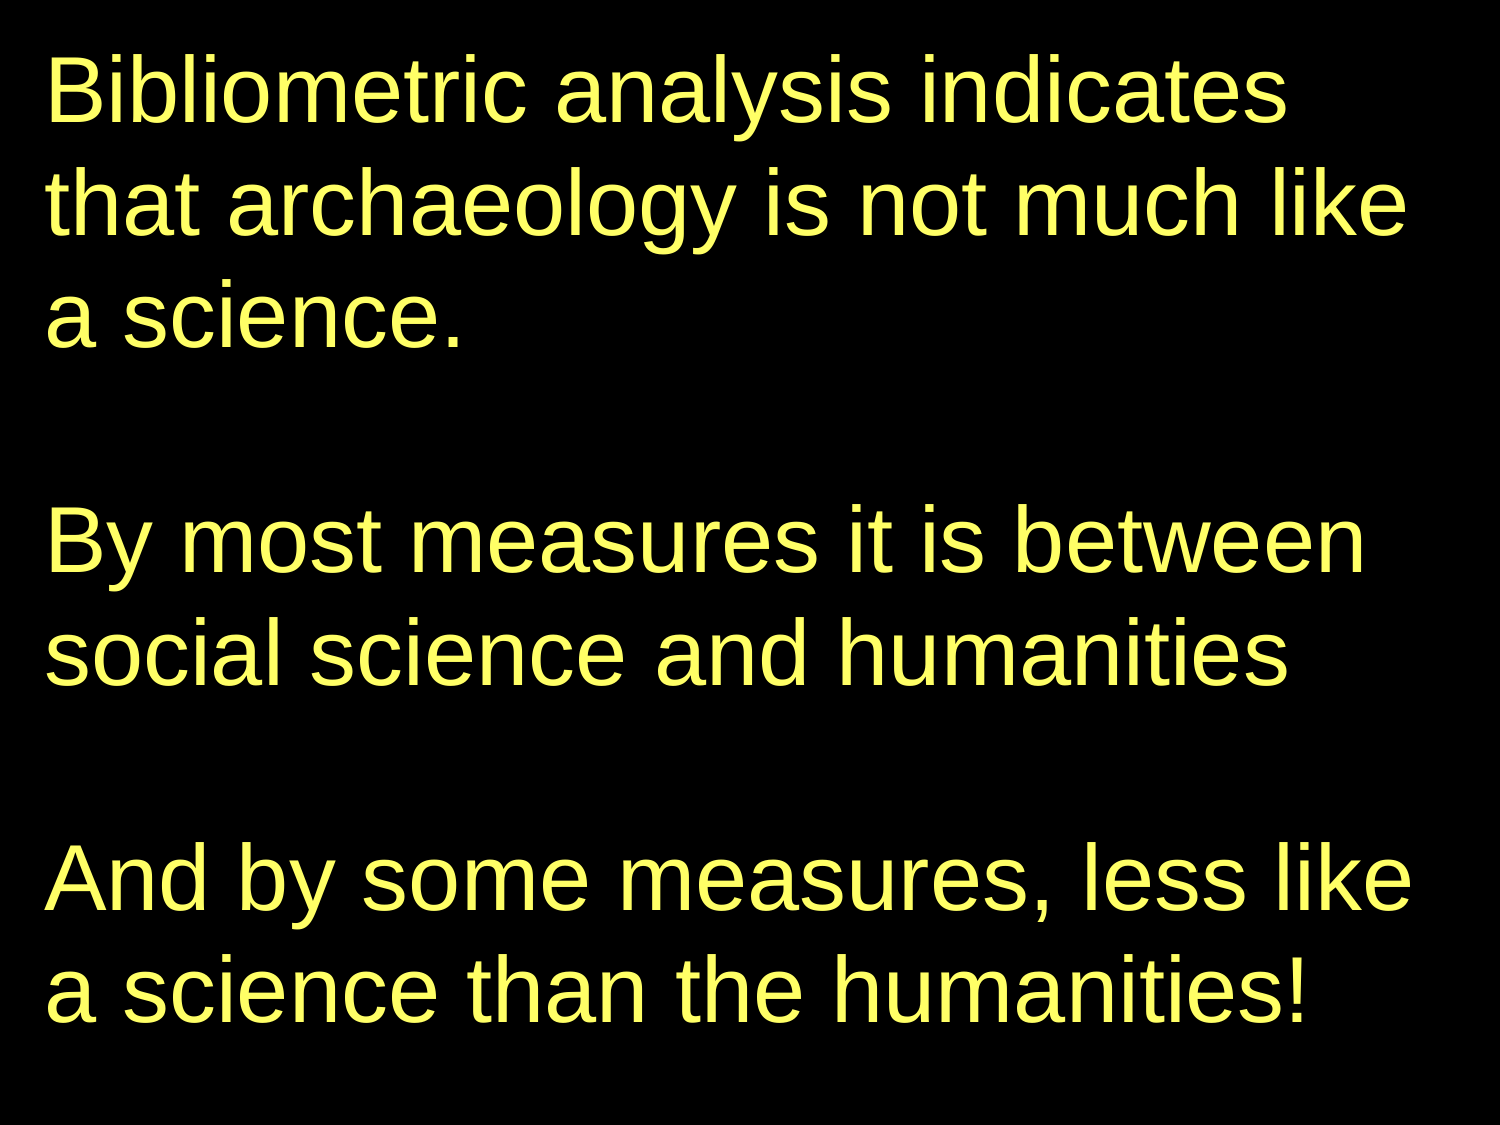

Bibliometric analysis indicates that archaeology is not much like a science.

By most measures it is between social science and humanities

And by some measures, less like a science than the humanities!